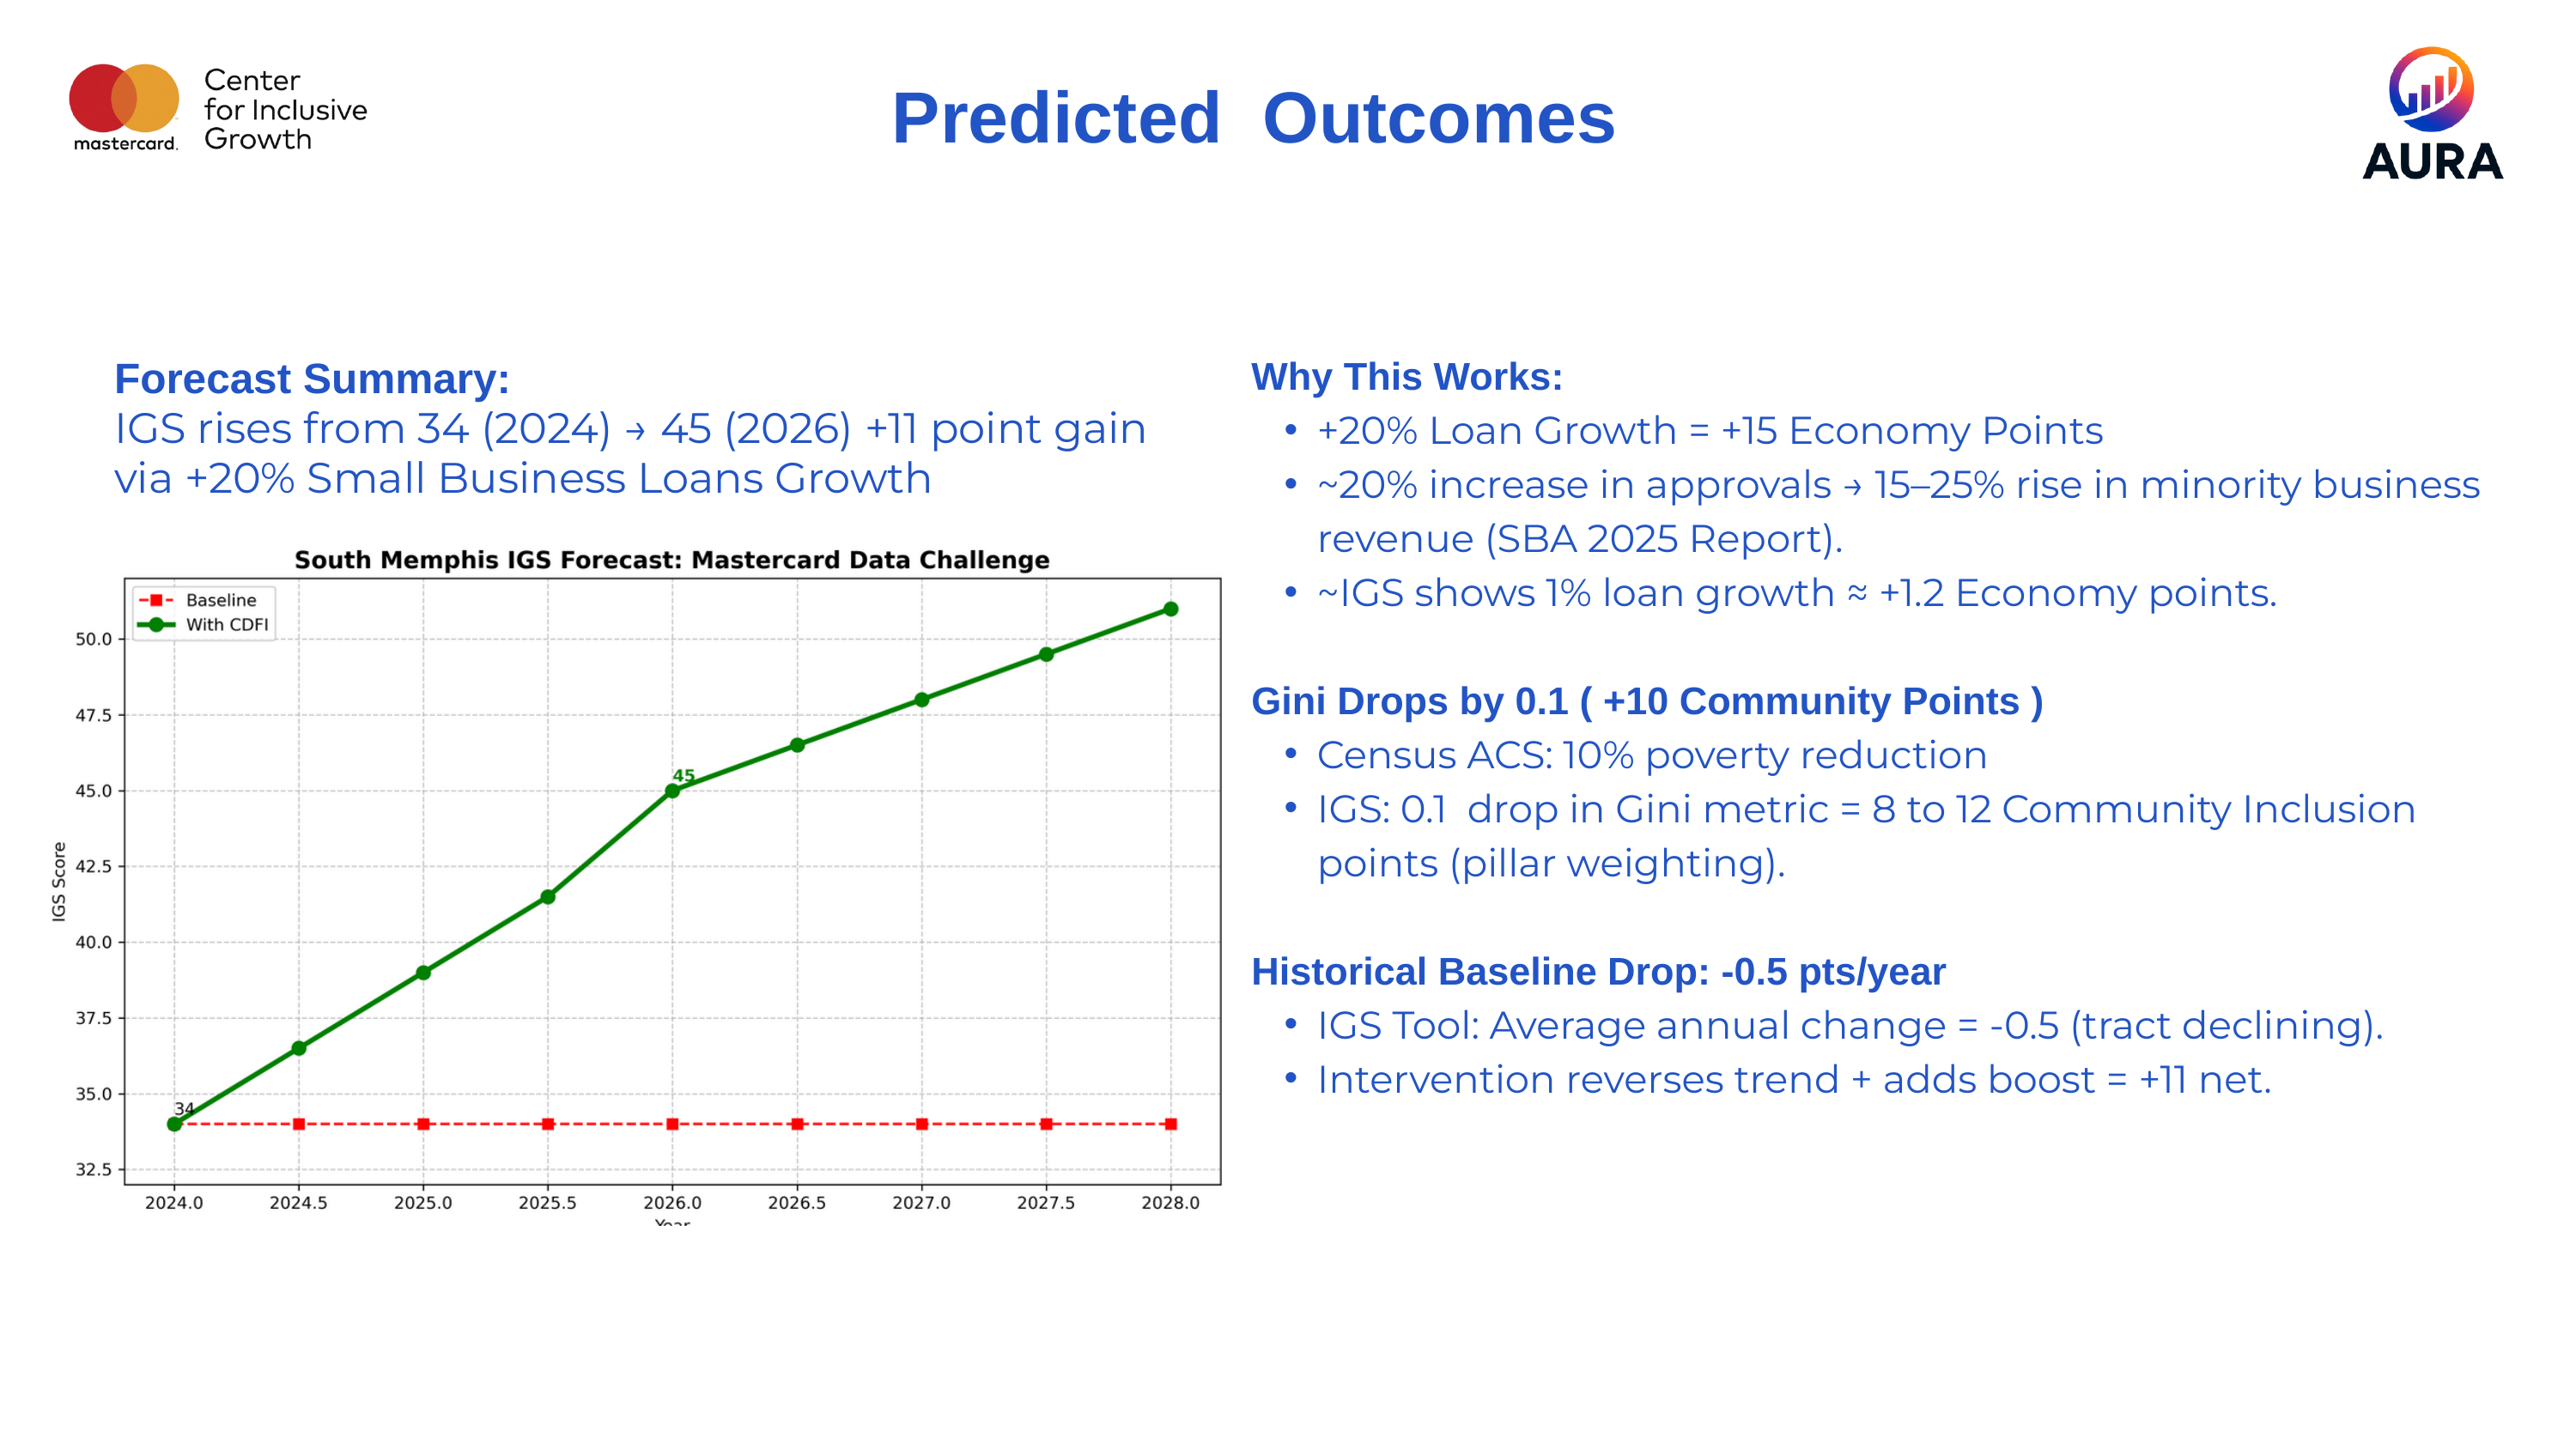

Predicted  Outcomes
Why This Works​:
+20% Loan Growth = +15 Economy Points ​
~20% increase in approvals → 15–25% rise in minority business revenue (SBA 2025 Report). ​
~IGS shows 1% loan growth ≈ +1.2 Economy points.​
​
Gini Drops by 0.1 ( +10 Community Points )​
Census ACS: 10% poverty reduction ​
IGS: 0.1  drop in Gini metric = 8 to 12 Community Inclusion points (pillar weighting).​
​
Historical Baseline Drop: -0.5 pts/year ​
IGS Tool: Average annual change = -0.5 (tract declining). ​
Intervention reverses trend + adds boost = +11 net.​
Forecast Summary​:
IGS rises from 34 (2024) → 45 (2026) +11 point gain via +20% Small Business Loans Growth​